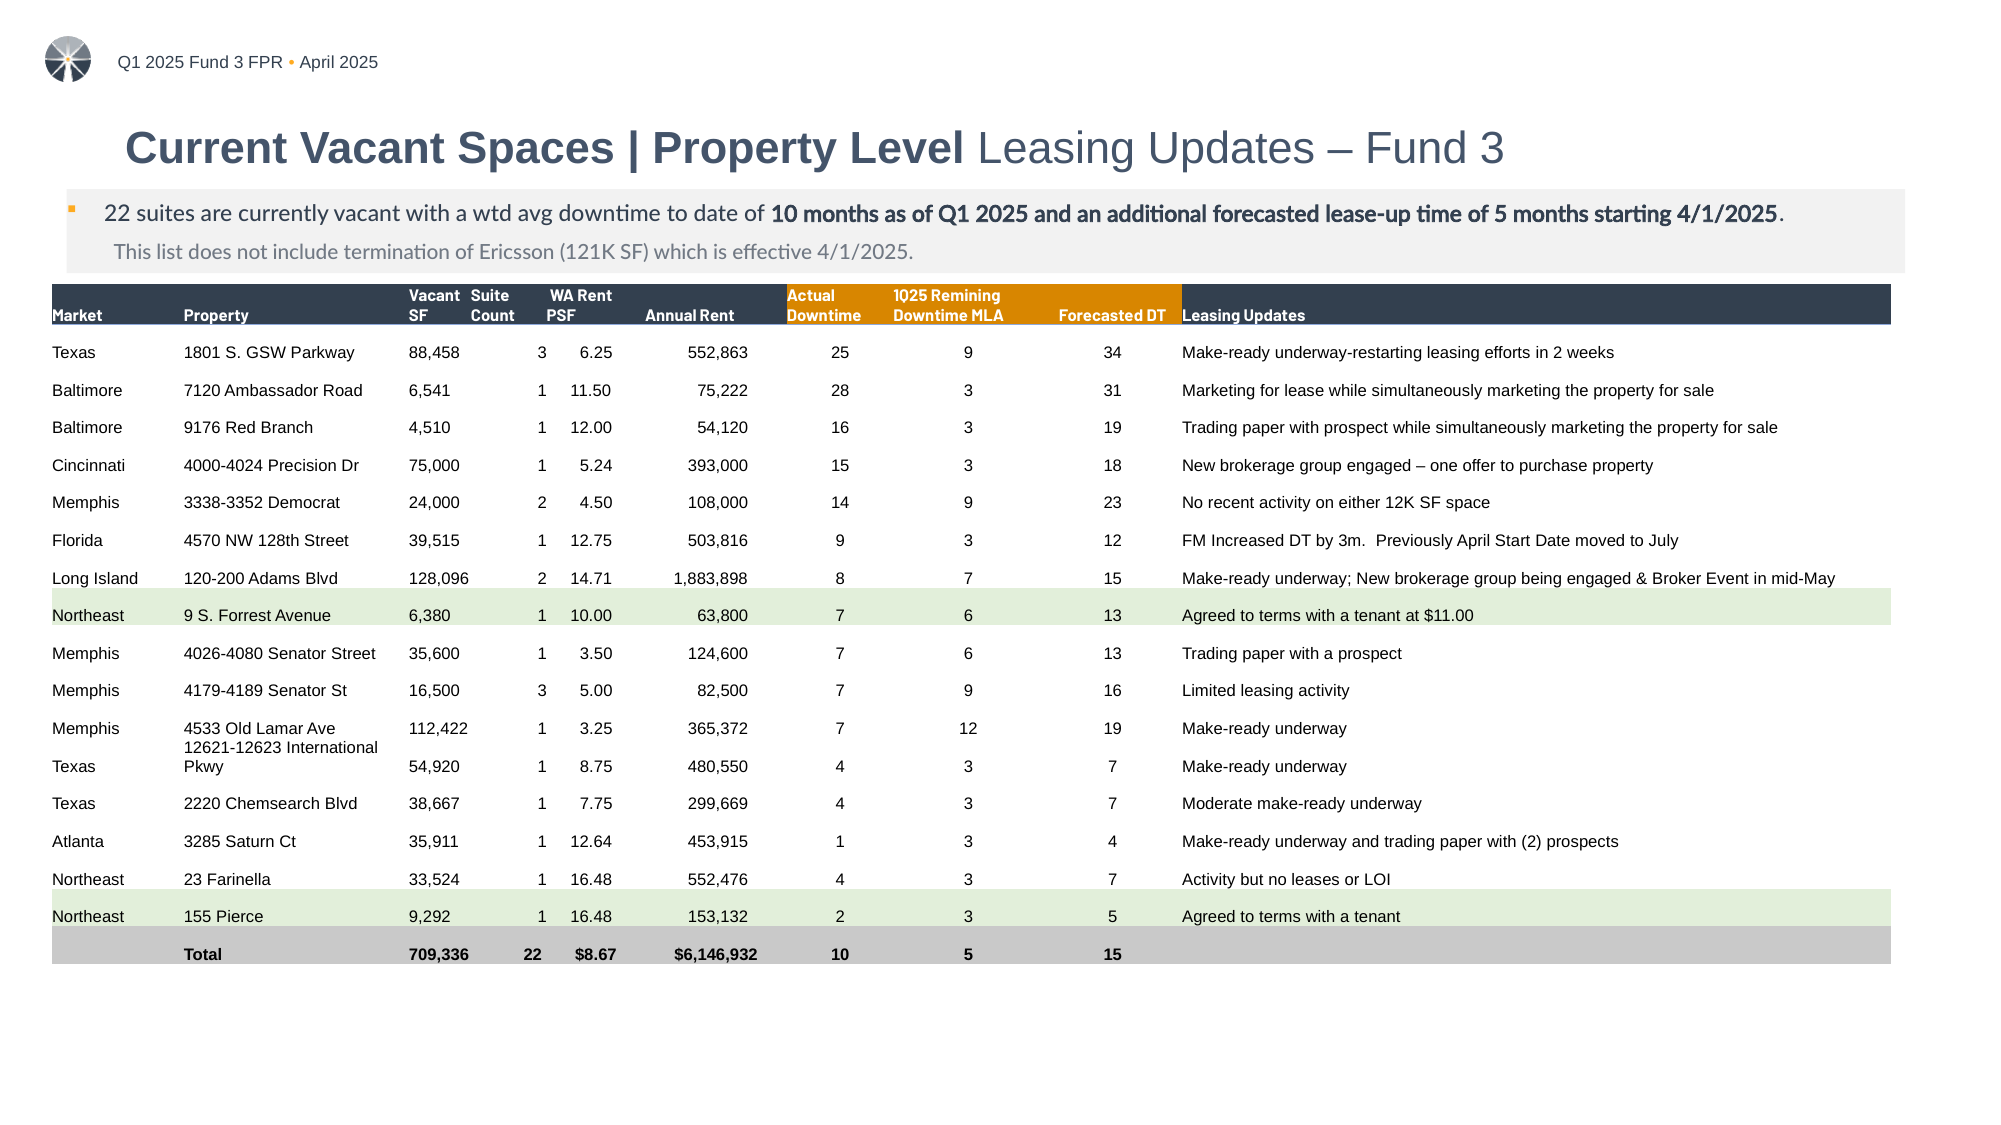

# Current Vacant Spaces | Property Level Leasing Updates – Fund 3
22 suites are currently vacant with a wtd avg downtime to date of 10 months as of Q1 2025 and an additional forecasted lease-up time of 5 months starting 4/1/2025.
This list does not include termination of Ericsson (121K SF) which is effective 4/1/2025.
| Market | Property | Vacant SF | Suite Count | WA Rent PSF | Annual Rent | Actual Downtime | 1Q25 Remining Downtime MLA | Forecasted DT | Leasing Updates |
| --- | --- | --- | --- | --- | --- | --- | --- | --- | --- |
| Texas | 1801 S. GSW Parkway | 88,458 | 3 | 6.25 | 552,863 | 25 | 9 | 34 | Make-ready underway-restarting leasing efforts in 2 weeks |
| Baltimore | 7120 Ambassador Road | 6,541 | 1 | 11.50 | 75,222 | 28 | 3 | 31 | Marketing for lease while simultaneously marketing the property for sale |
| Baltimore | 9176 Red Branch | 4,510 | 1 | 12.00 | 54,120 | 16 | 3 | 19 | Trading paper with prospect while simultaneously marketing the property for sale |
| Cincinnati | 4000-4024 Precision Dr | 75,000 | 1 | 5.24 | 393,000 | 15 | 3 | 18 | New brokerage group engaged – one offer to purchase property |
| Memphis | 3338-3352 Democrat | 24,000 | 2 | 4.50 | 108,000 | 14 | 9 | 23 | No recent activity on either 12K SF space |
| Florida | 4570 NW 128th Street | 39,515 | 1 | 12.75 | 503,816 | 9 | 3 | 12 | FM Increased DT by 3m. Previously April Start Date moved to July |
| Long Island | 120-200 Adams Blvd | 128,096 | 2 | 14.71 | 1,883,898 | 8 | 7 | 15 | Make-ready underway; New brokerage group being engaged & Broker Event in mid-May |
| Northeast | 9 S. Forrest Avenue | 6,380 | 1 | 10.00 | 63,800 | 7 | 6 | 13 | Agreed to terms with a tenant at $11.00 |
| Memphis | 4026-4080 Senator Street | 35,600 | 1 | 3.50 | 124,600 | 7 | 6 | 13 | Trading paper with a prospect |
| Memphis | 4179-4189 Senator St | 16,500 | 3 | 5.00 | 82,500 | 7 | 9 | 16 | Limited leasing activity |
| Memphis | 4533 Old Lamar Ave | 112,422 | 1 | 3.25 | 365,372 | 7 | 12 | 19 | Make-ready underway |
| Texas | 12621-12623 International Pkwy | 54,920 | 1 | 8.75 | 480,550 | 4 | 3 | 7 | Make-ready underway |
| Texas | 2220 Chemsearch Blvd | 38,667 | 1 | 7.75 | 299,669 | 4 | 3 | 7 | Moderate make-ready underway |
| Atlanta | 3285 Saturn Ct | 35,911 | 1 | 12.64 | 453,915 | 1 | 3 | 4 | Make-ready underway and trading paper with (2) prospects |
| Northeast | 23 Farinella | 33,524 | 1 | 16.48 | 552,476 | 4 | 3 | 7 | Activity but no leases or LOI |
| Northeast | 155 Pierce | 9,292 | 1 | 16.48 | 153,132 | 2 | 3 | 5 | Agreed to terms with a tenant |
|  | Total | 709,336 | 22 | $8.67 | $6,146,932 | 10 | 5 | 15 |  |